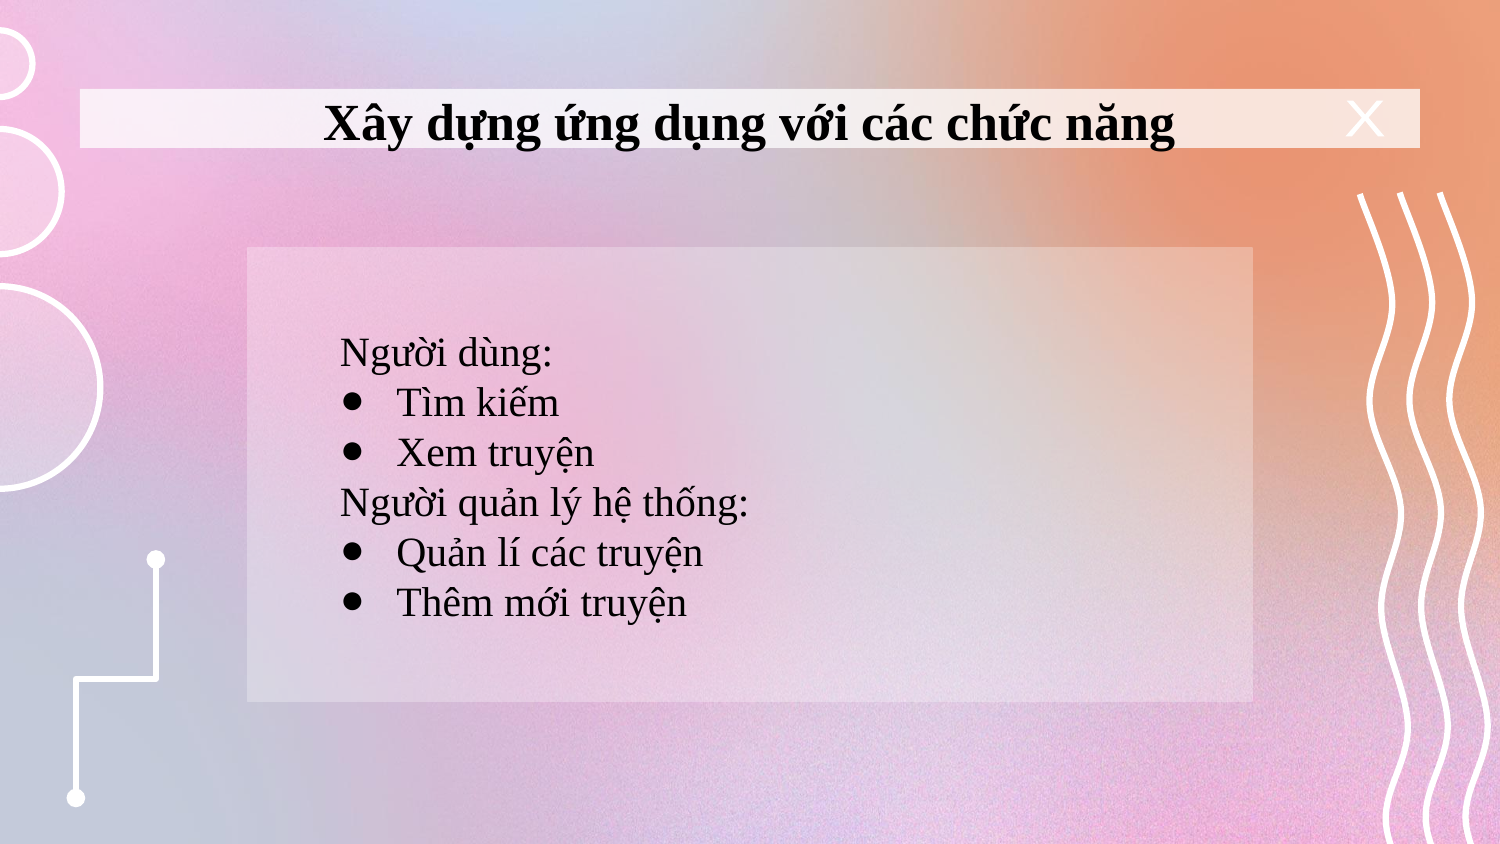

# Xây dựng ứng dụng với các chức năng

X

Người dùng:
Tìm kiếm
Xem truyện
Người quản lý hệ thống:
Quản lí các truyện
Thêm mới truyện